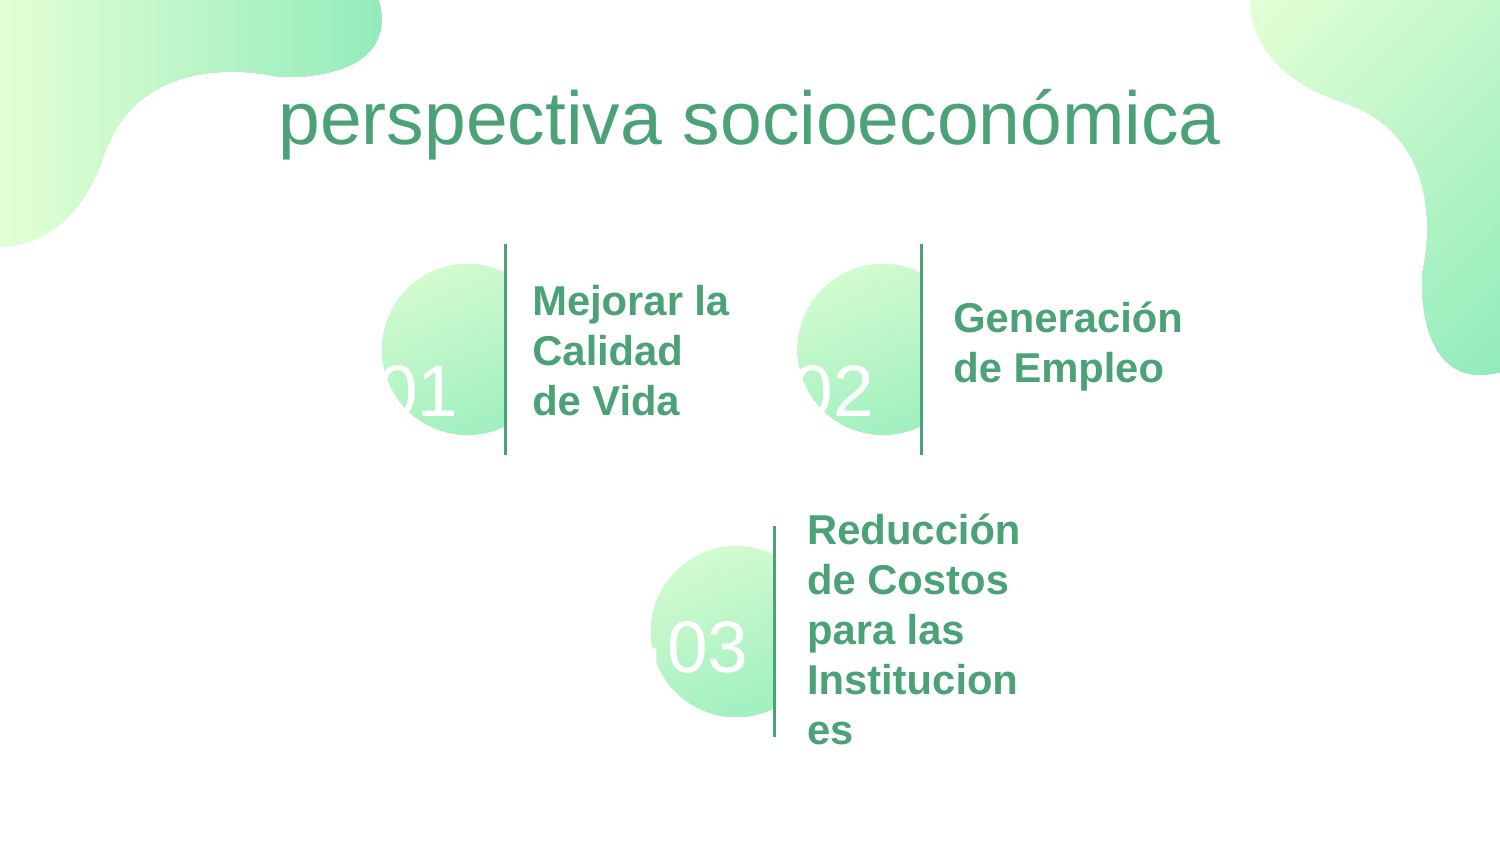

# perspectiva socioeconómica

01
02
Generación de Empleo
Mejorar la Calidad de Vida

03
Reducción de Costos para las Instituciones
04